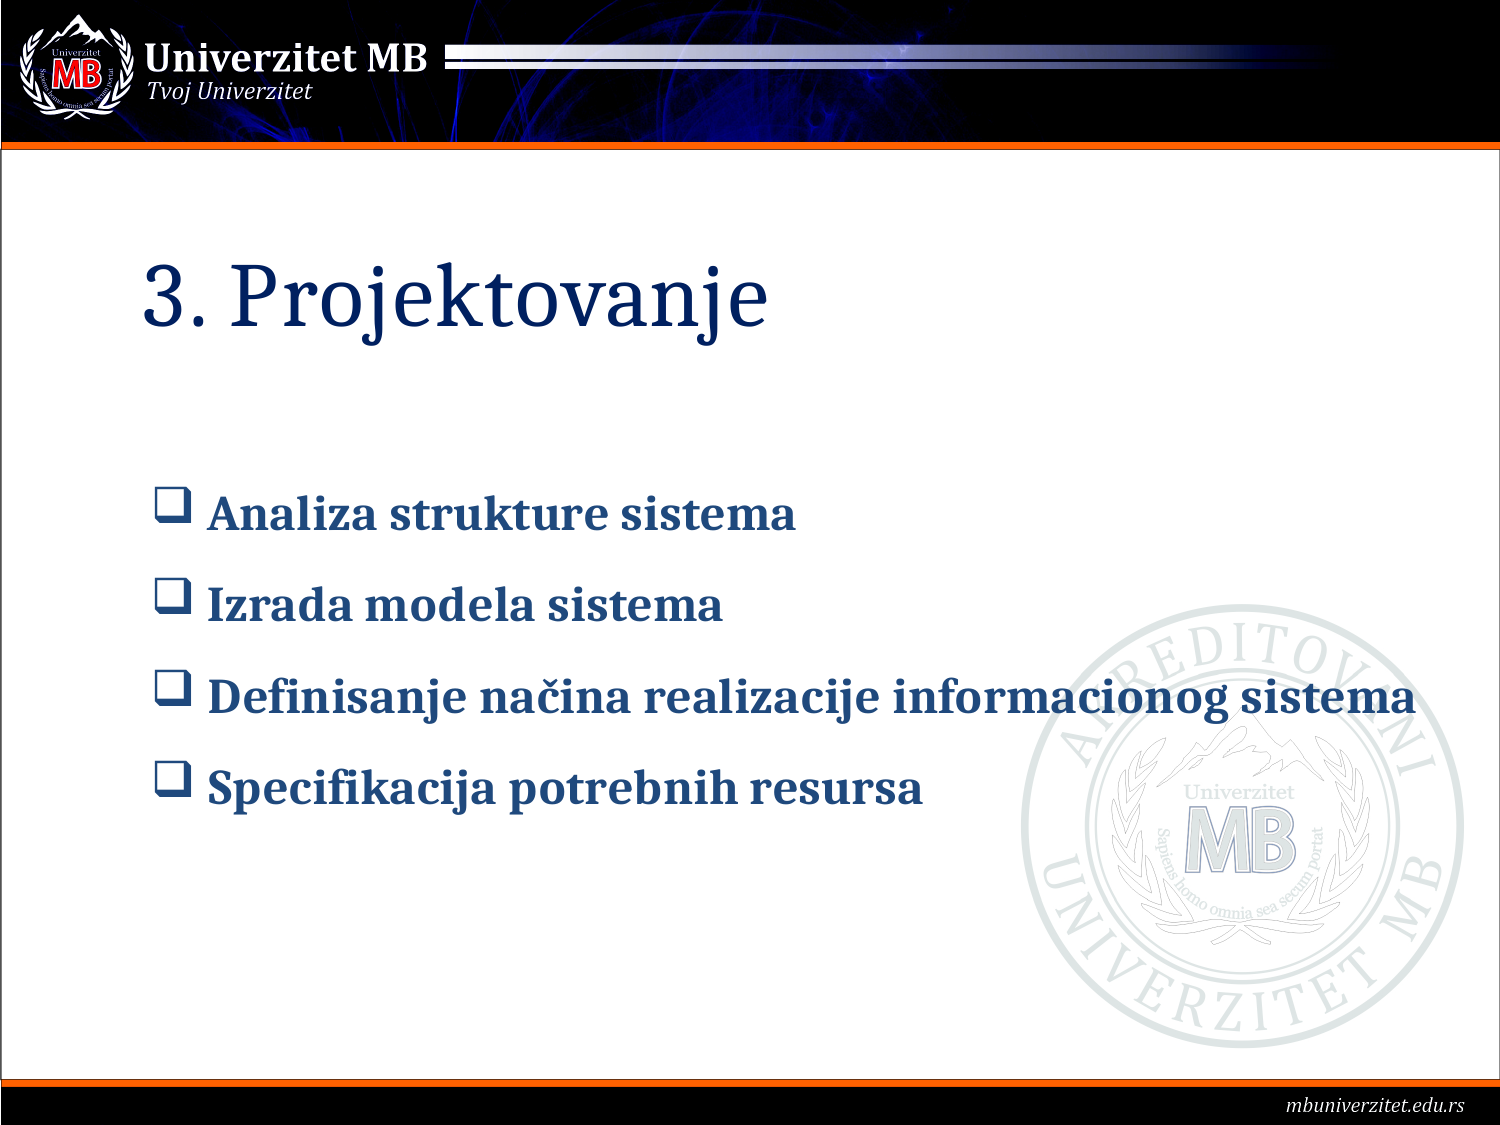

# 3. Projektovanje
Analiza strukture sistema
Izrada modela sistema
Definisanje načina realizacije informacionog sistema
Specifikacija potrebnih resursa